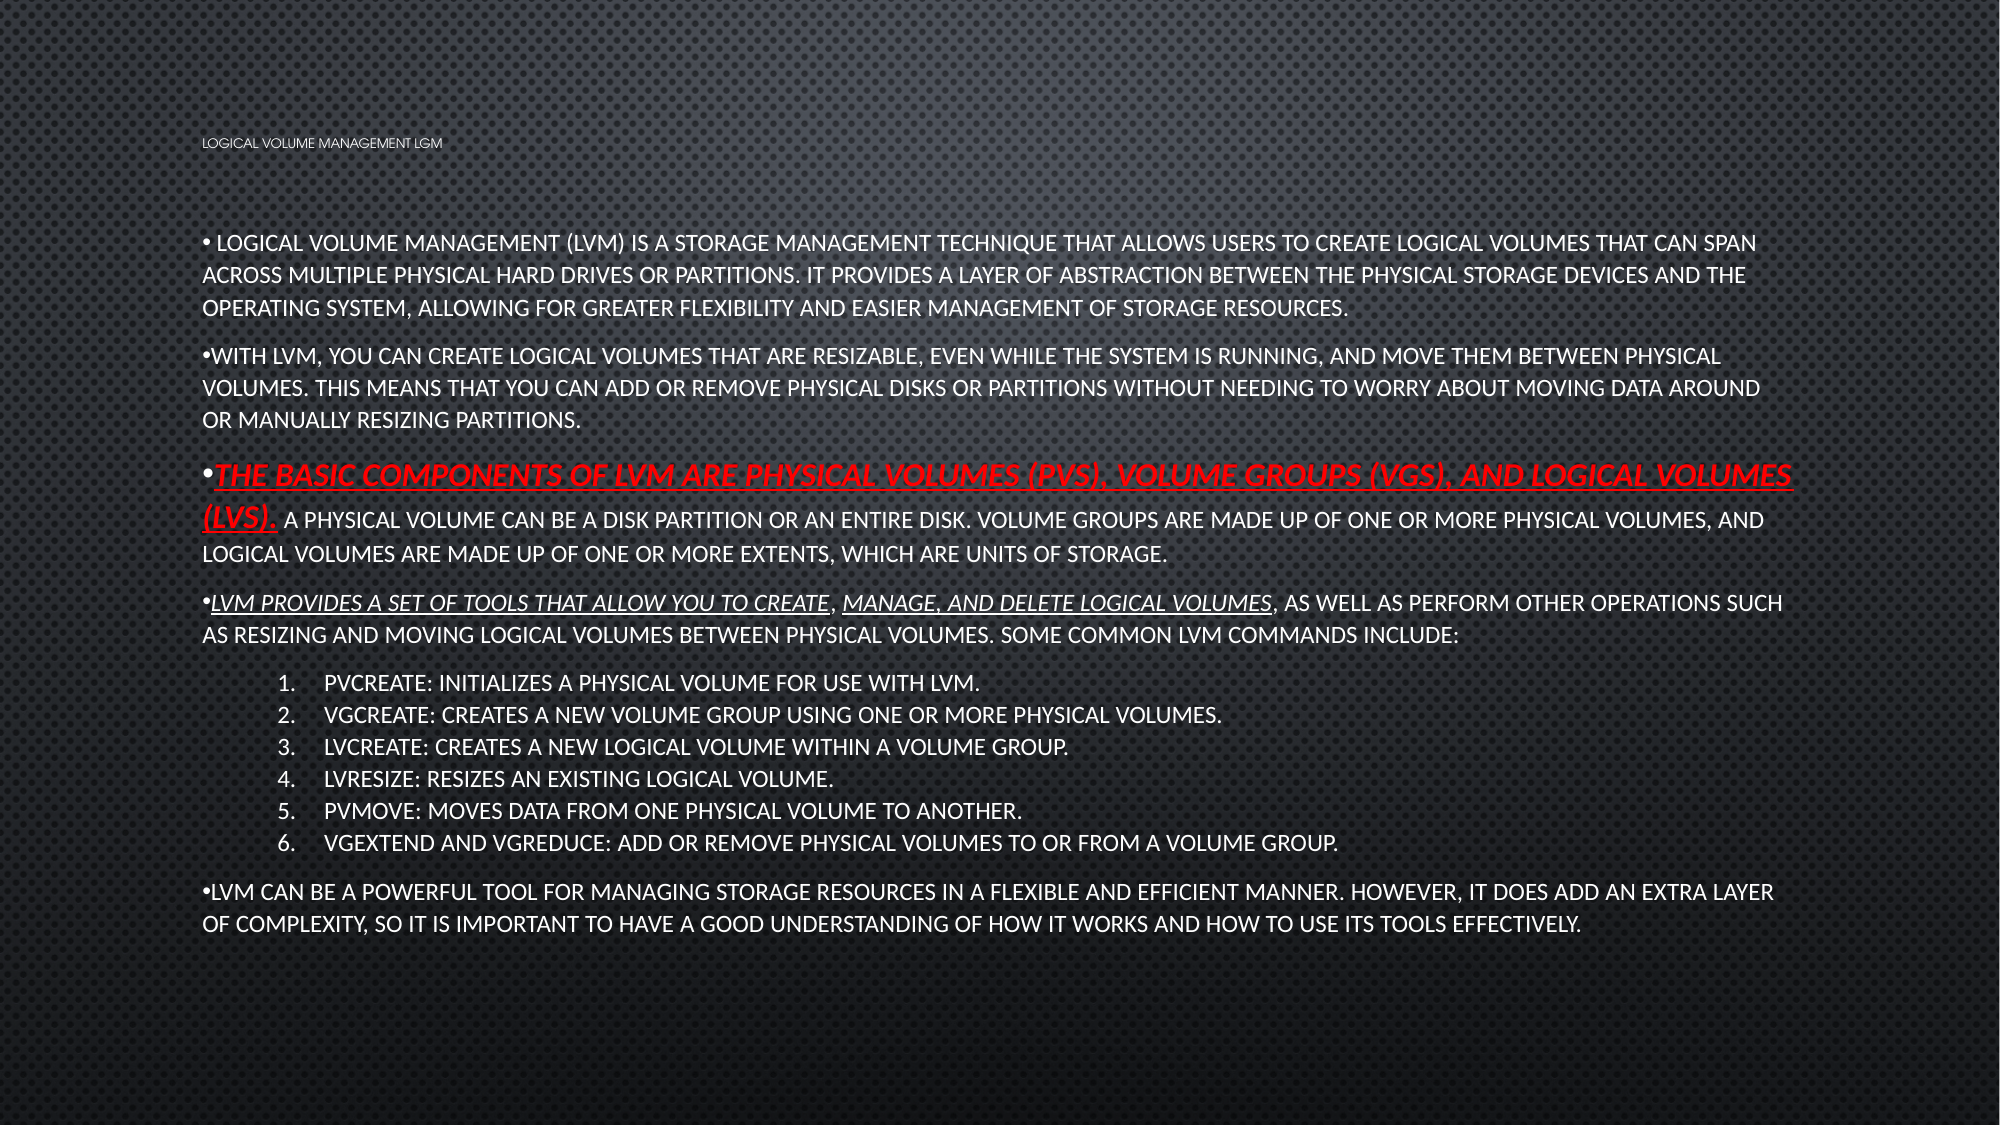

# LOGICAL VOLUME MANAGEMENT LGM
 Logical Volume Management (LVM) is a storage management technique that allows users to create logical volumes that can span across multiple physical hard drives or partitions. It provides a layer of abstraction between the physical storage devices and the operating system, allowing for greater flexibility and easier management of storage resources.
With LVM, you can create logical volumes that are resizable, even while the system is running, and move them between physical volumes. This means that you can add or remove physical disks or partitions without needing to worry about moving data around or manually resizing partitions.
The basic components of LVM are physical volumes (PVs), volume groups (VGs), and logical volumes (LVs). A physical volume can be a disk partition or an entire disk. Volume groups are made up of one or more physical volumes, and logical volumes are made up of one or more extents, which are units of storage.
LVM provides a set of tools that allow you to create, manage, and delete logical volumes, as well as perform other operations such as resizing and moving logical volumes between physical volumes. Some common LVM commands include:
pvcreate: Initializes a physical volume for use with LVM.
vgcreate: Creates a new volume group using one or more physical volumes.
lvcreate: Creates a new logical volume within a volume group.
lvresize: Resizes an existing logical volume.
pvmove: Moves data from one physical volume to another.
vgextend and vgreduce: Add or remove physical volumes to or from a volume group.
LVM can be a powerful tool for managing storage resources in a flexible and efficient manner. However, it does add an extra layer of complexity, so it is important to have a good understanding of how it works and how to use its tools effectively.